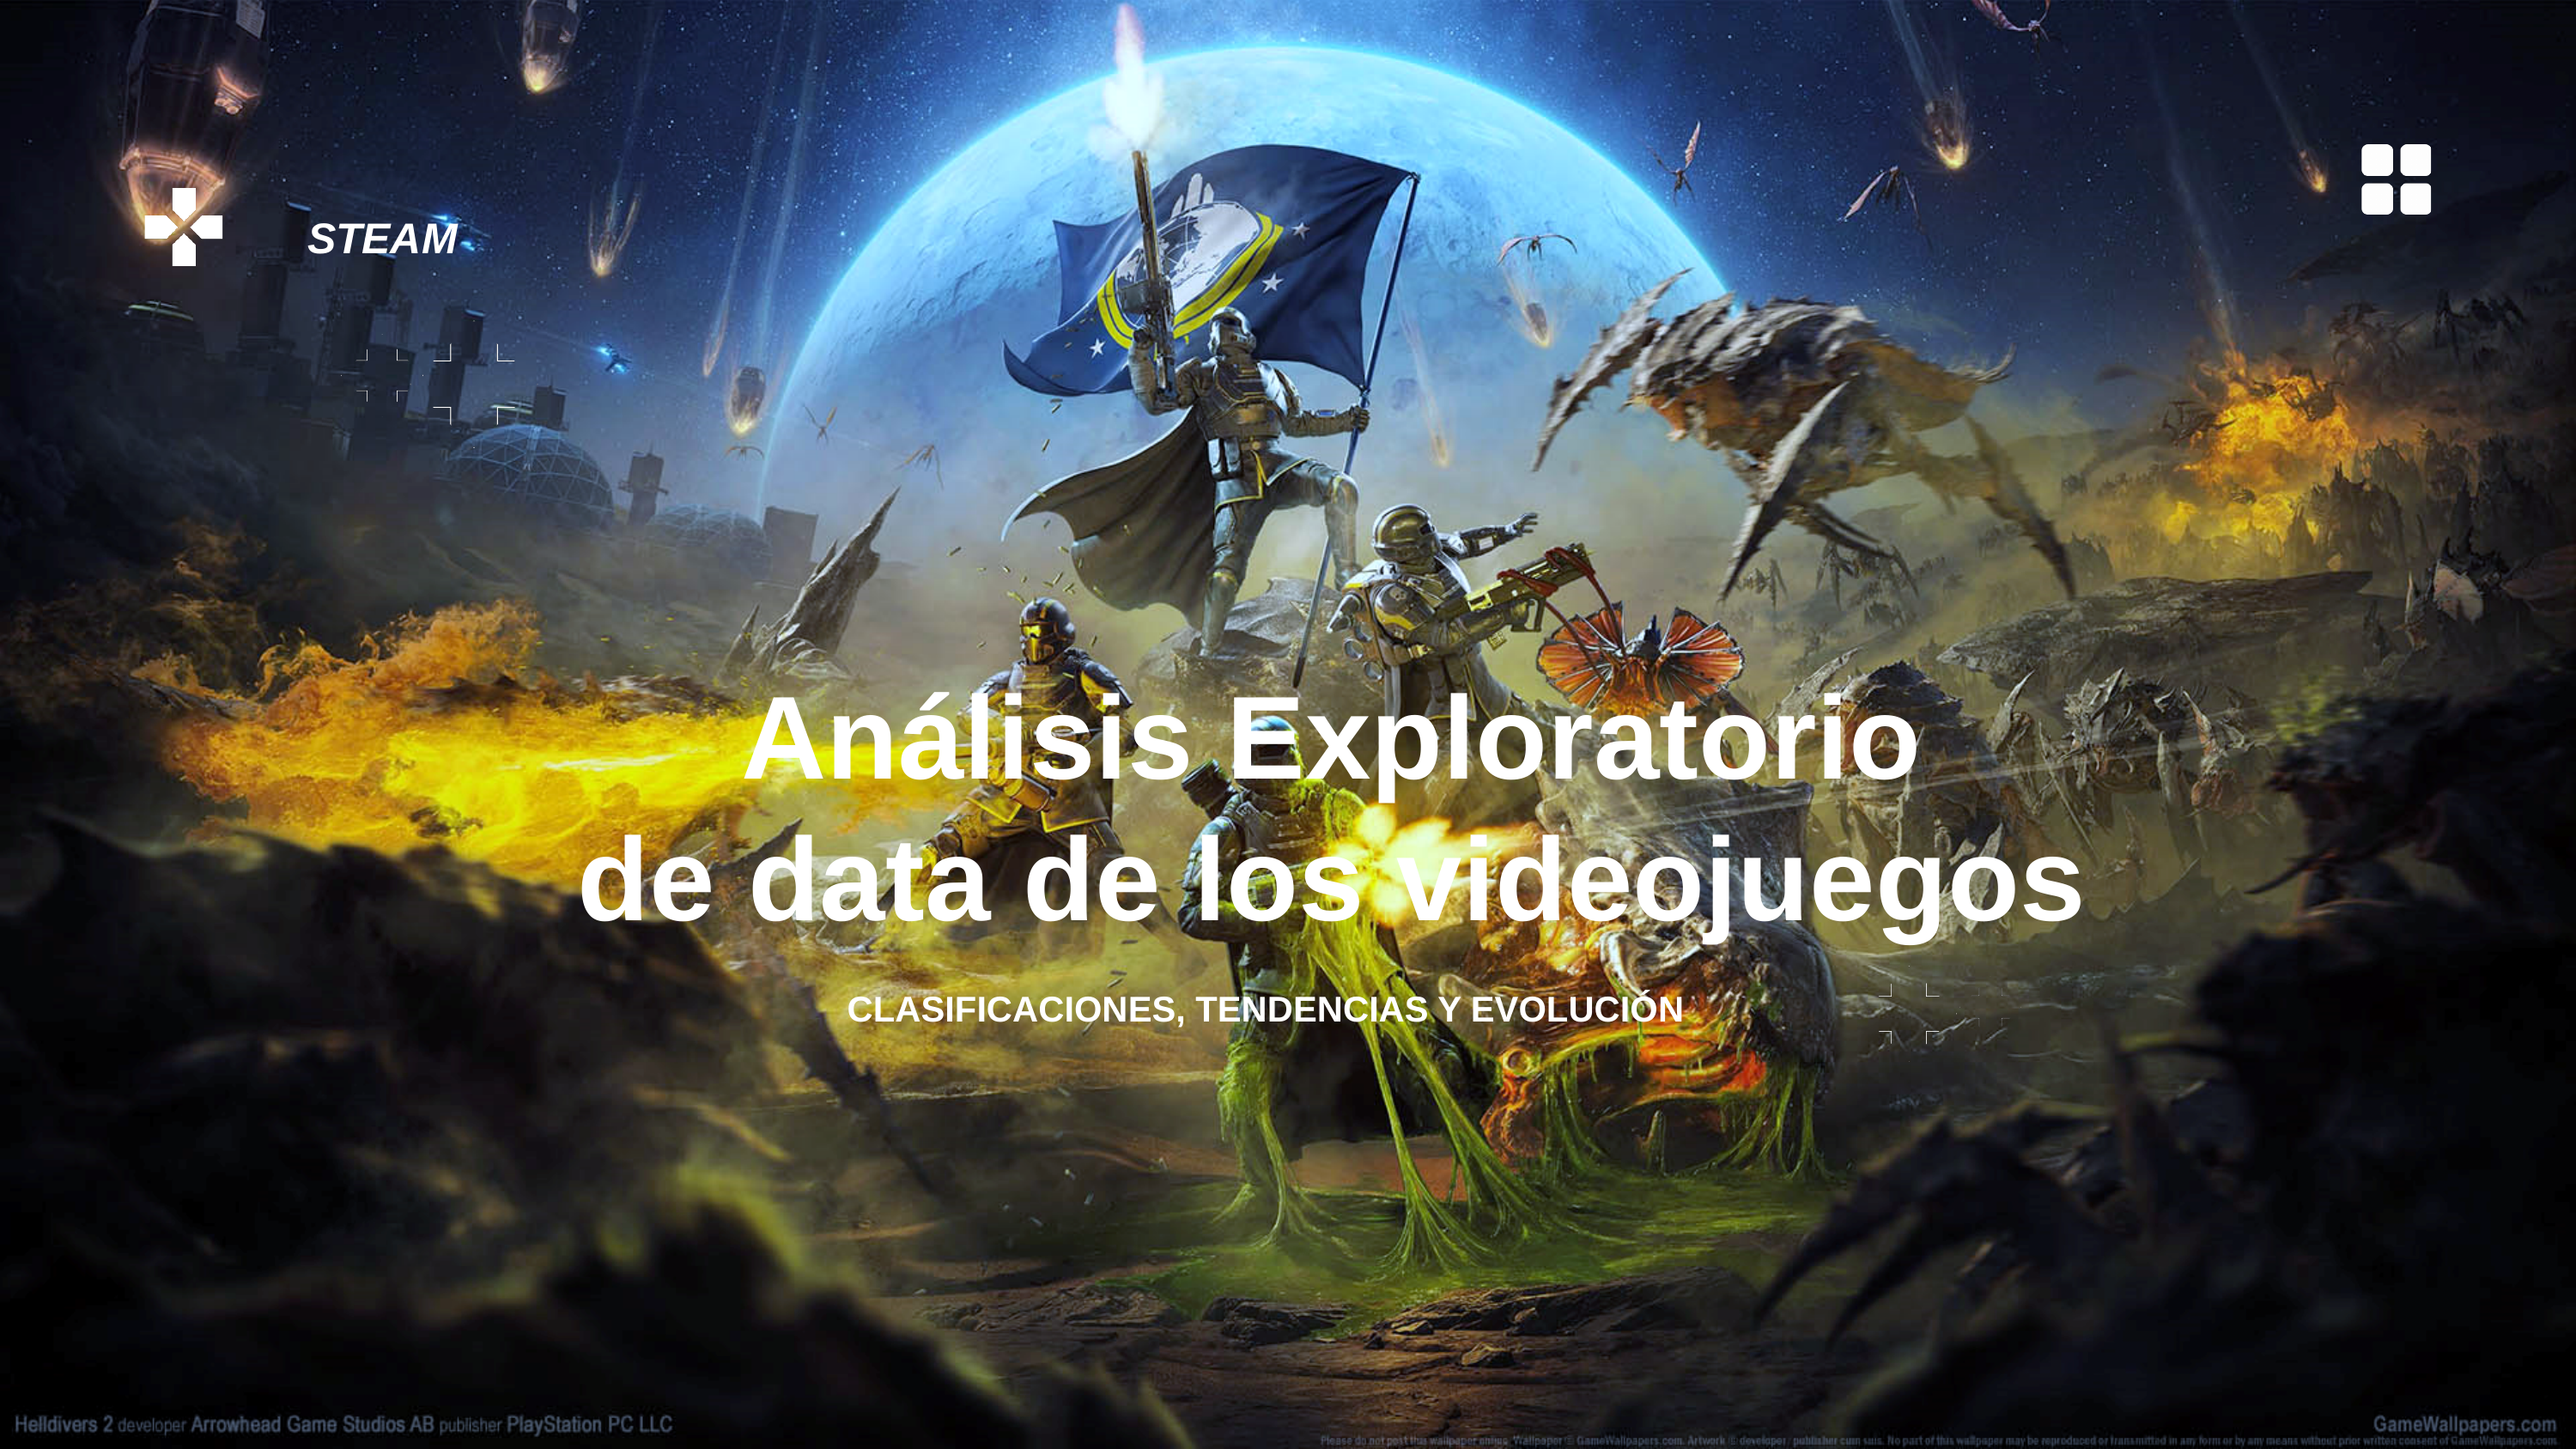

STEAM

Análisis Exploratorio
de data de los videojuegos

CLASIFICACIONES, TENDENCIAS Y EVOLUCIÓN